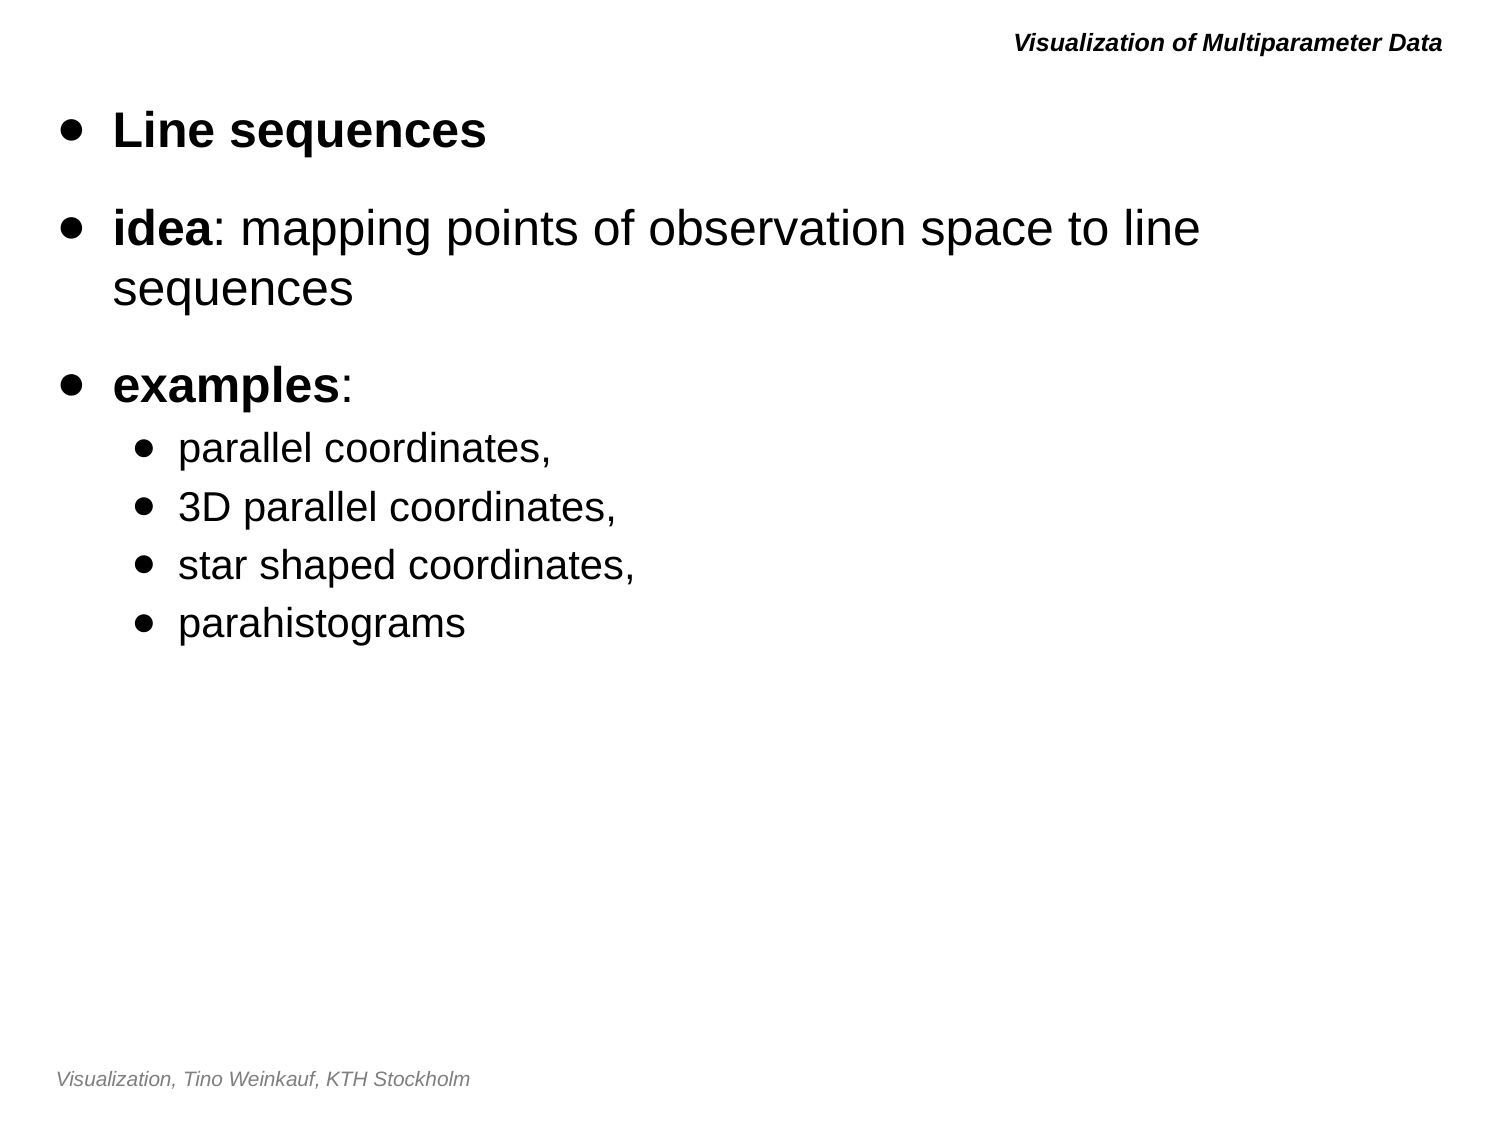

# Visualization of Multiparameter Data
Line sequences
idea: mapping points of observation space to line sequences
examples:
parallel coordinates,
3D parallel coordinates,
star shaped coordinates,
parahistograms